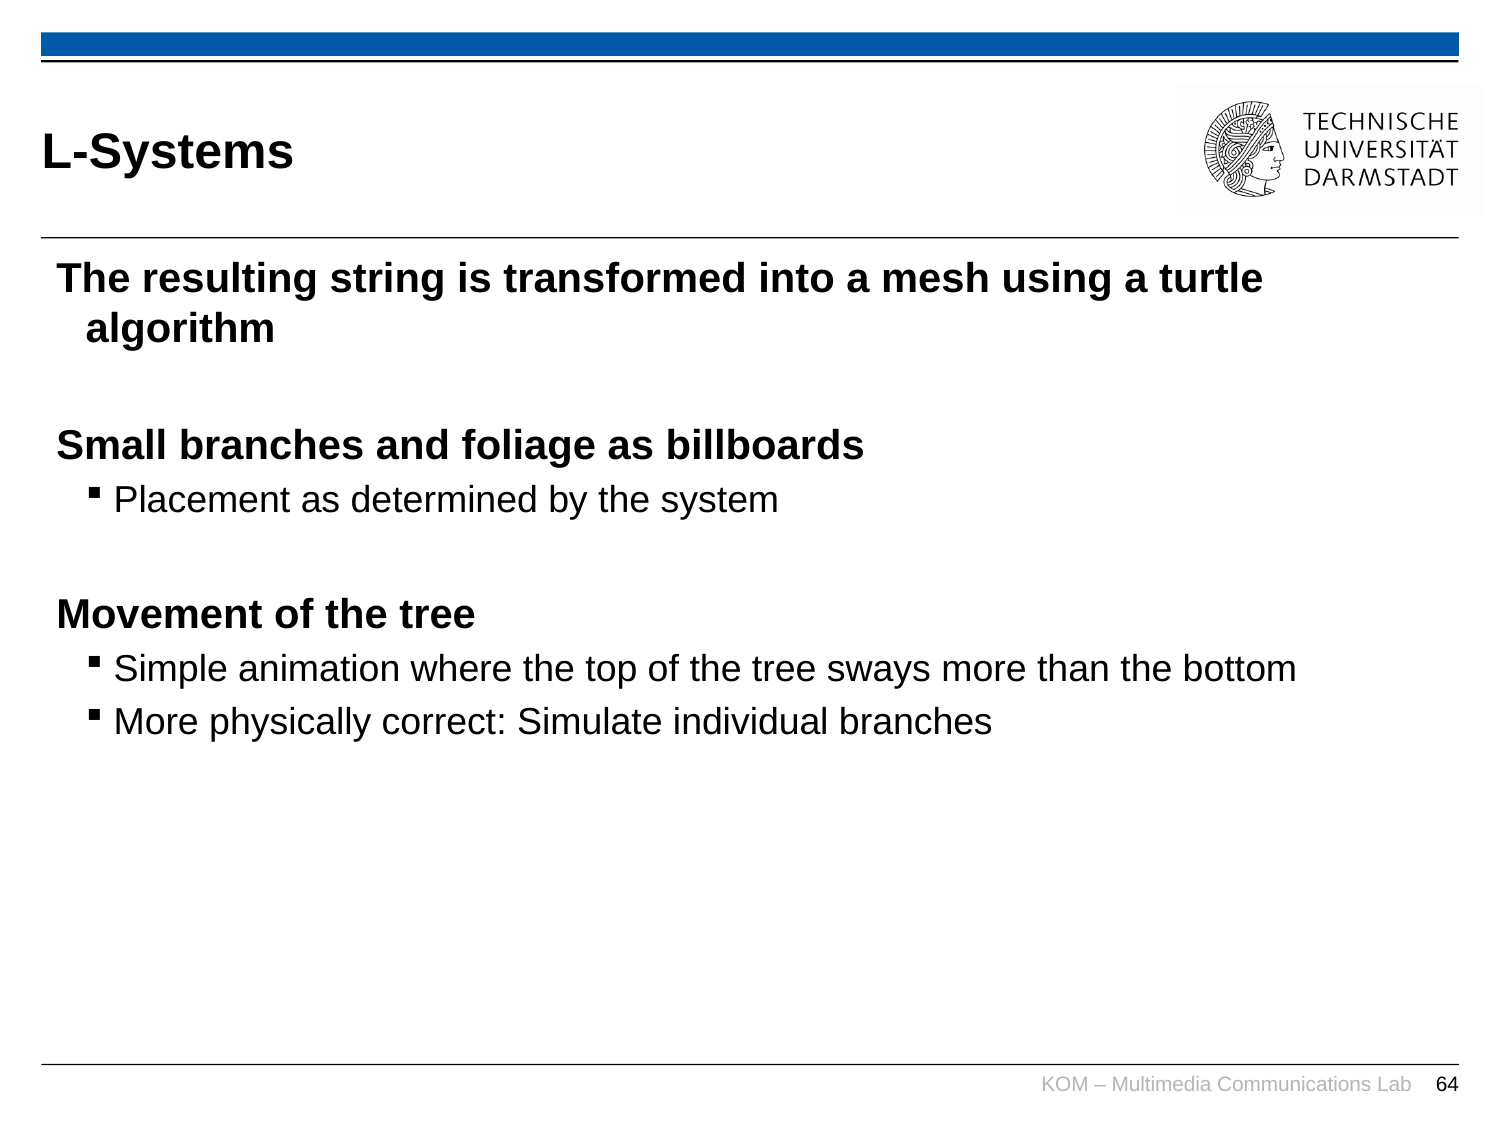

# L-Systems
The resulting string is transformed into a mesh using a turtle algorithm

Small branches and foliage as billboards
Placement as determined by the system

Movement of the tree
Simple animation where the top of the tree sways more than the bottom
More physically correct: Simulate individual branches